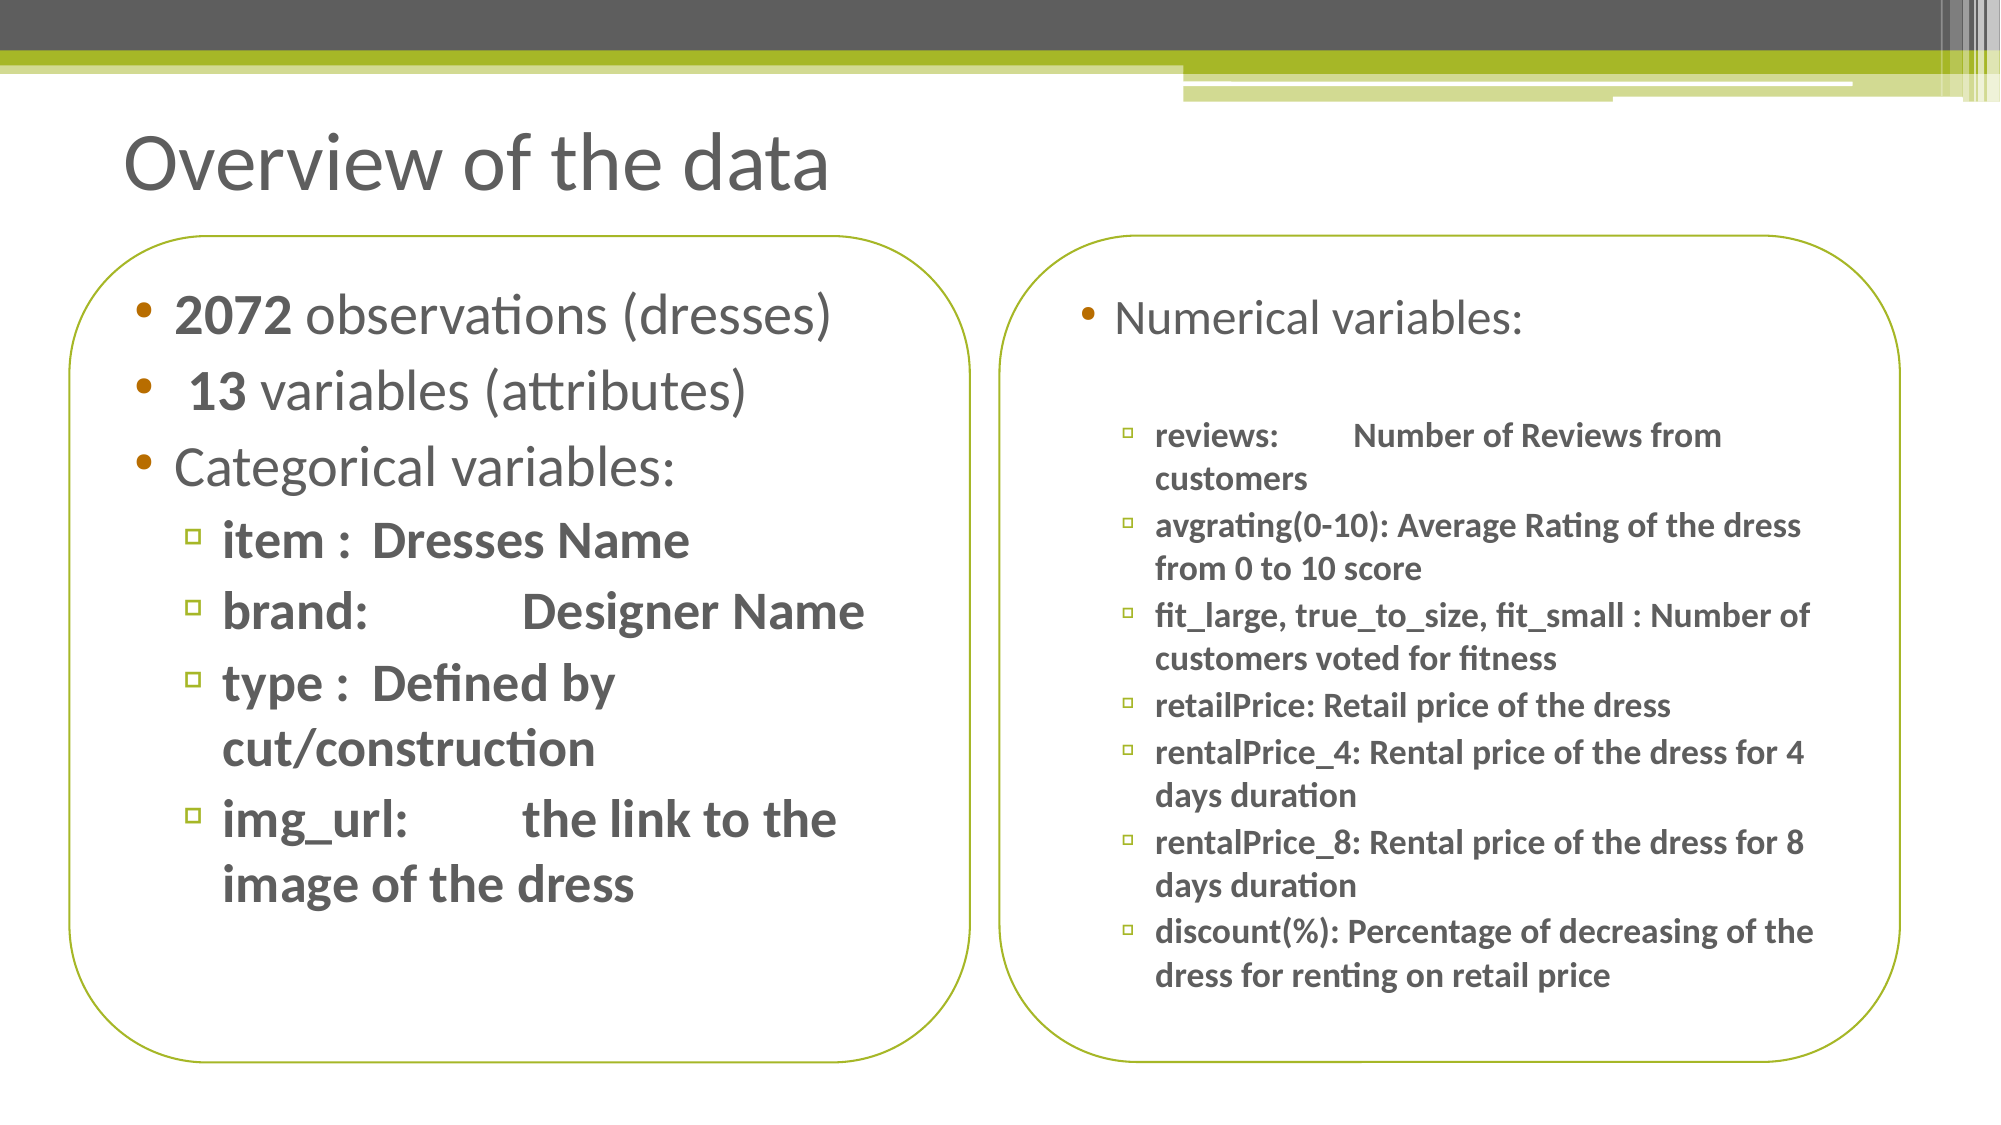

# Overview of the data

2072 observations (dresses)
 13 variables (attributes)
Categorical variables:
item : 	Dresses Name
brand: 	Designer Name
type : 	Defined by cut/construction
img_url:	the link to the image of the dress
Numerical variables:

reviews:	Number of Reviews from customers
avgrating(0-10): Average Rating of the dress from 0 to 10 score
fit_large, true_to_size, fit_small : Number of  customers voted for fitness
retailPrice: Retail price of the dress
rentalPrice_4: Rental price of the dress for 4 days duration
rentalPrice_8: Rental price of the dress for 8 days duration
discount(%): Percentage of decreasing of the dress for renting on retail price